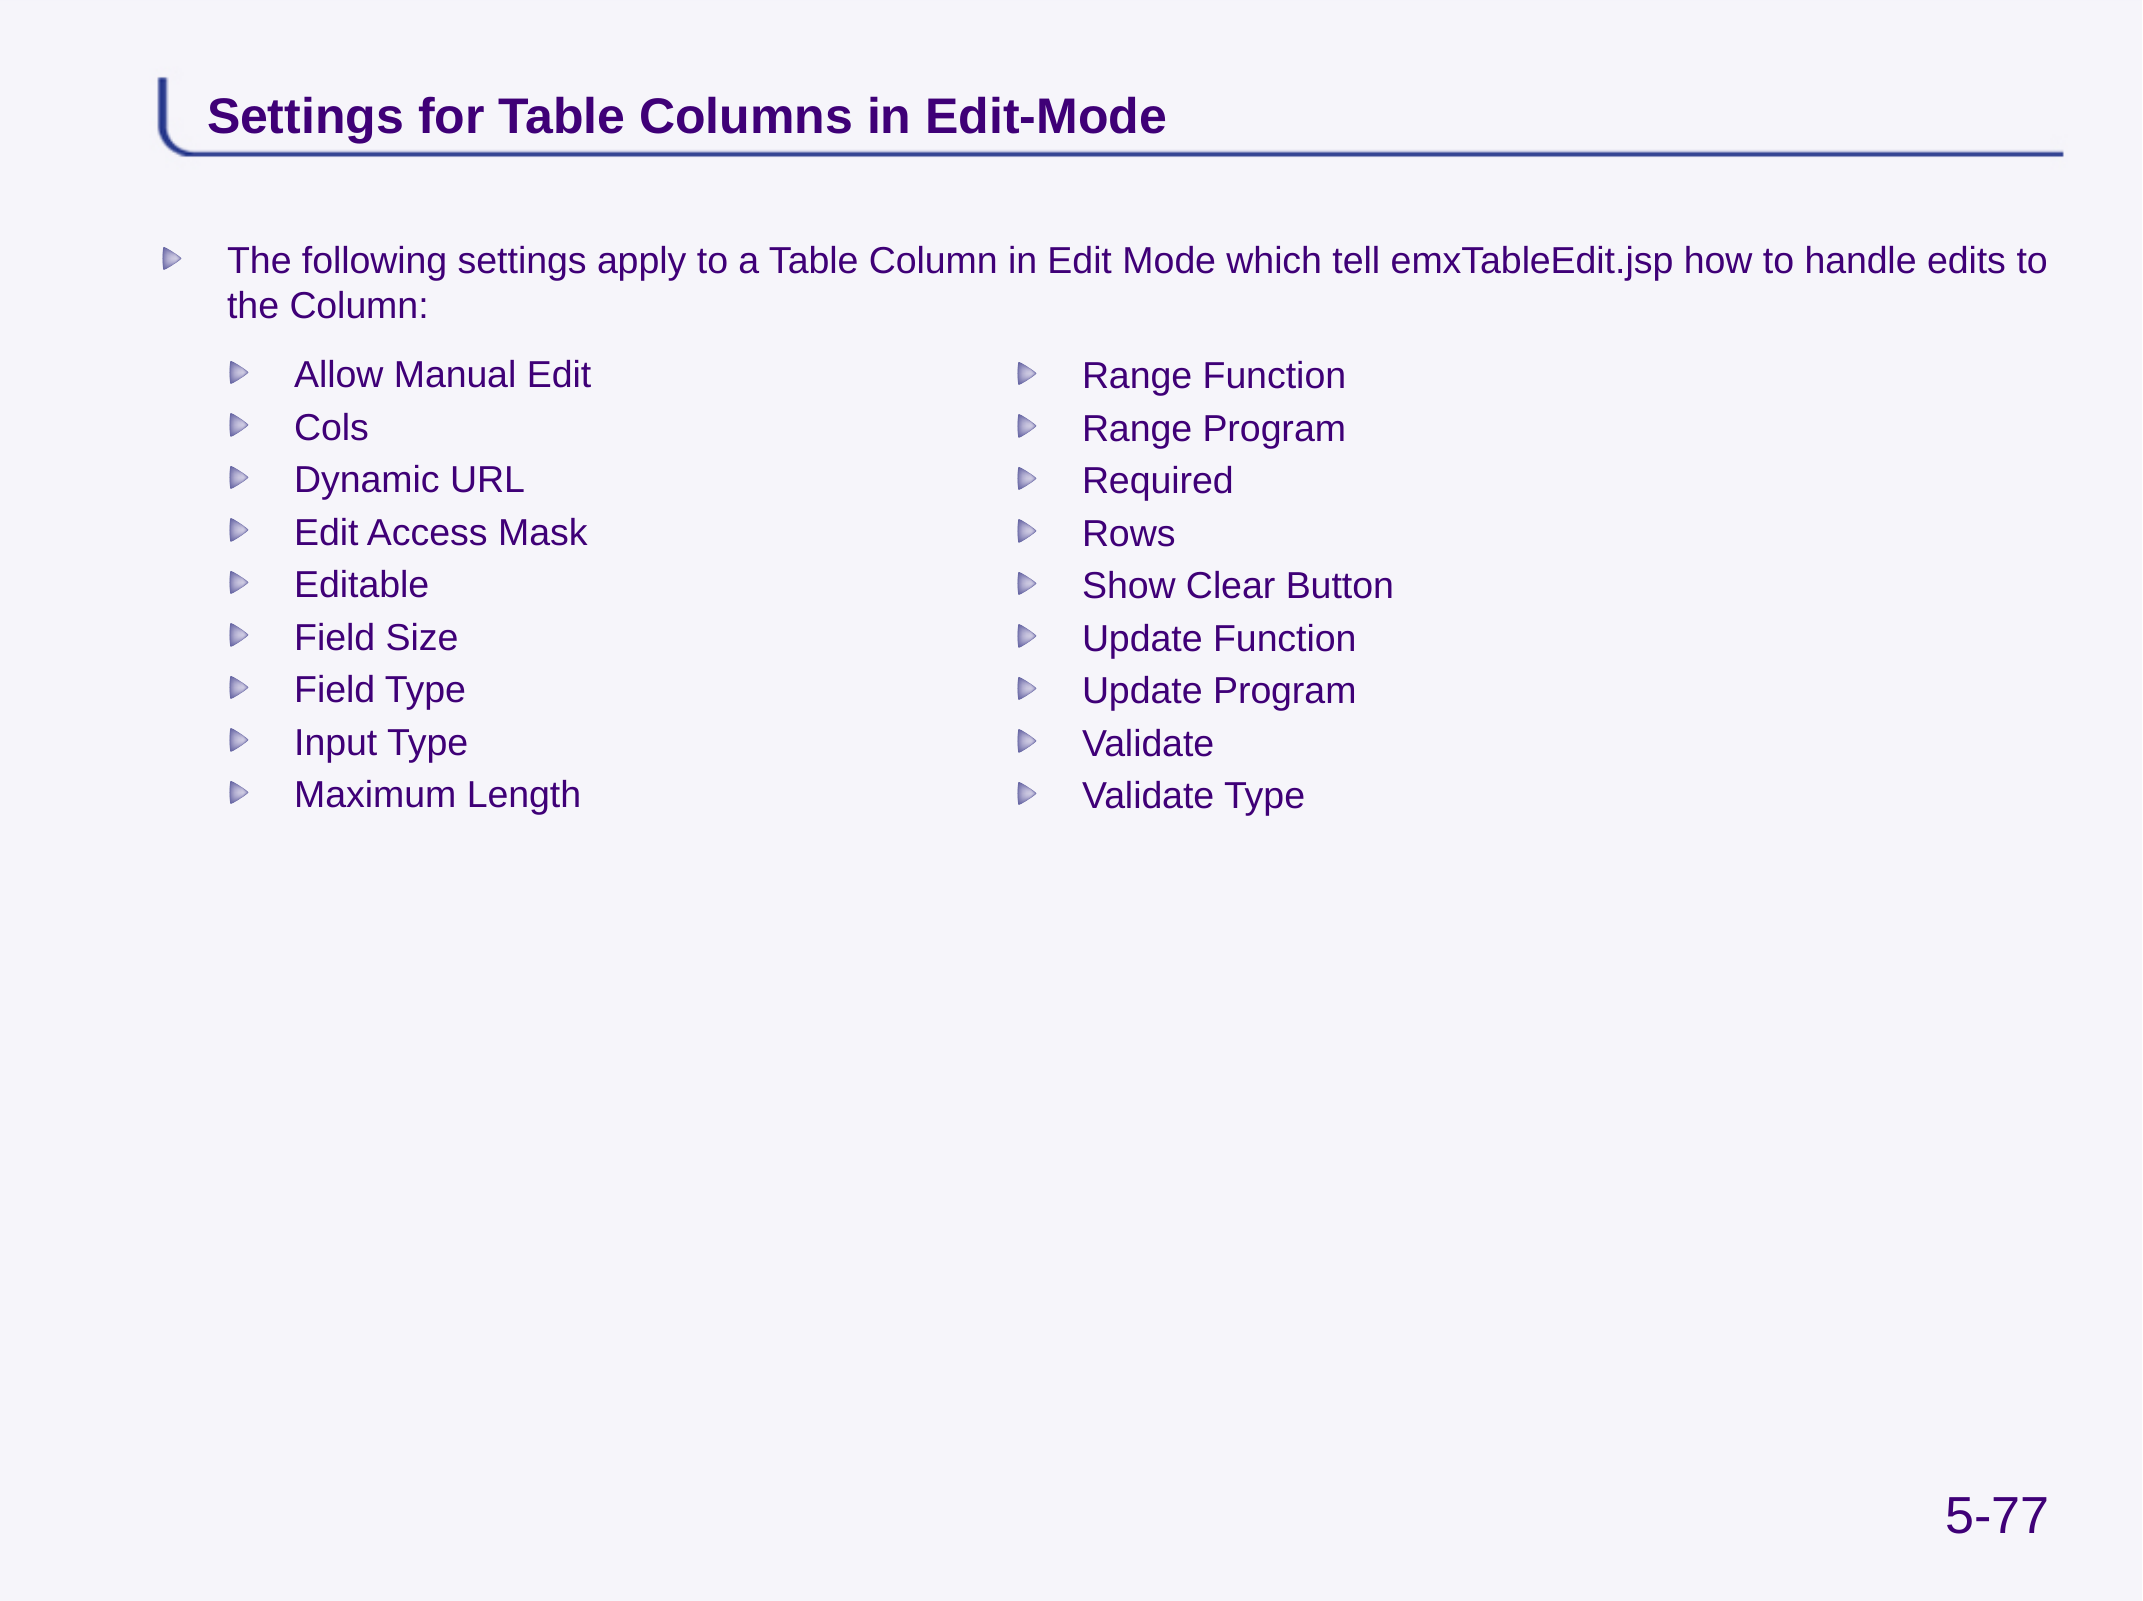

# Settings for Table Columns in Edit-Mode
The following settings apply to a Table Column in Edit Mode which tell emxTableEdit.jsp how to handle edits to the Column:

Allow Manual Edit
Cols
Dynamic URL
Edit Access Mask
Editable
Field Size
Field Type
Input Type
Maximum Length

Range Function
Range Program
Required
Rows
Show Clear Button
Update Function
Update Program
Validate
Validate Type

5-77